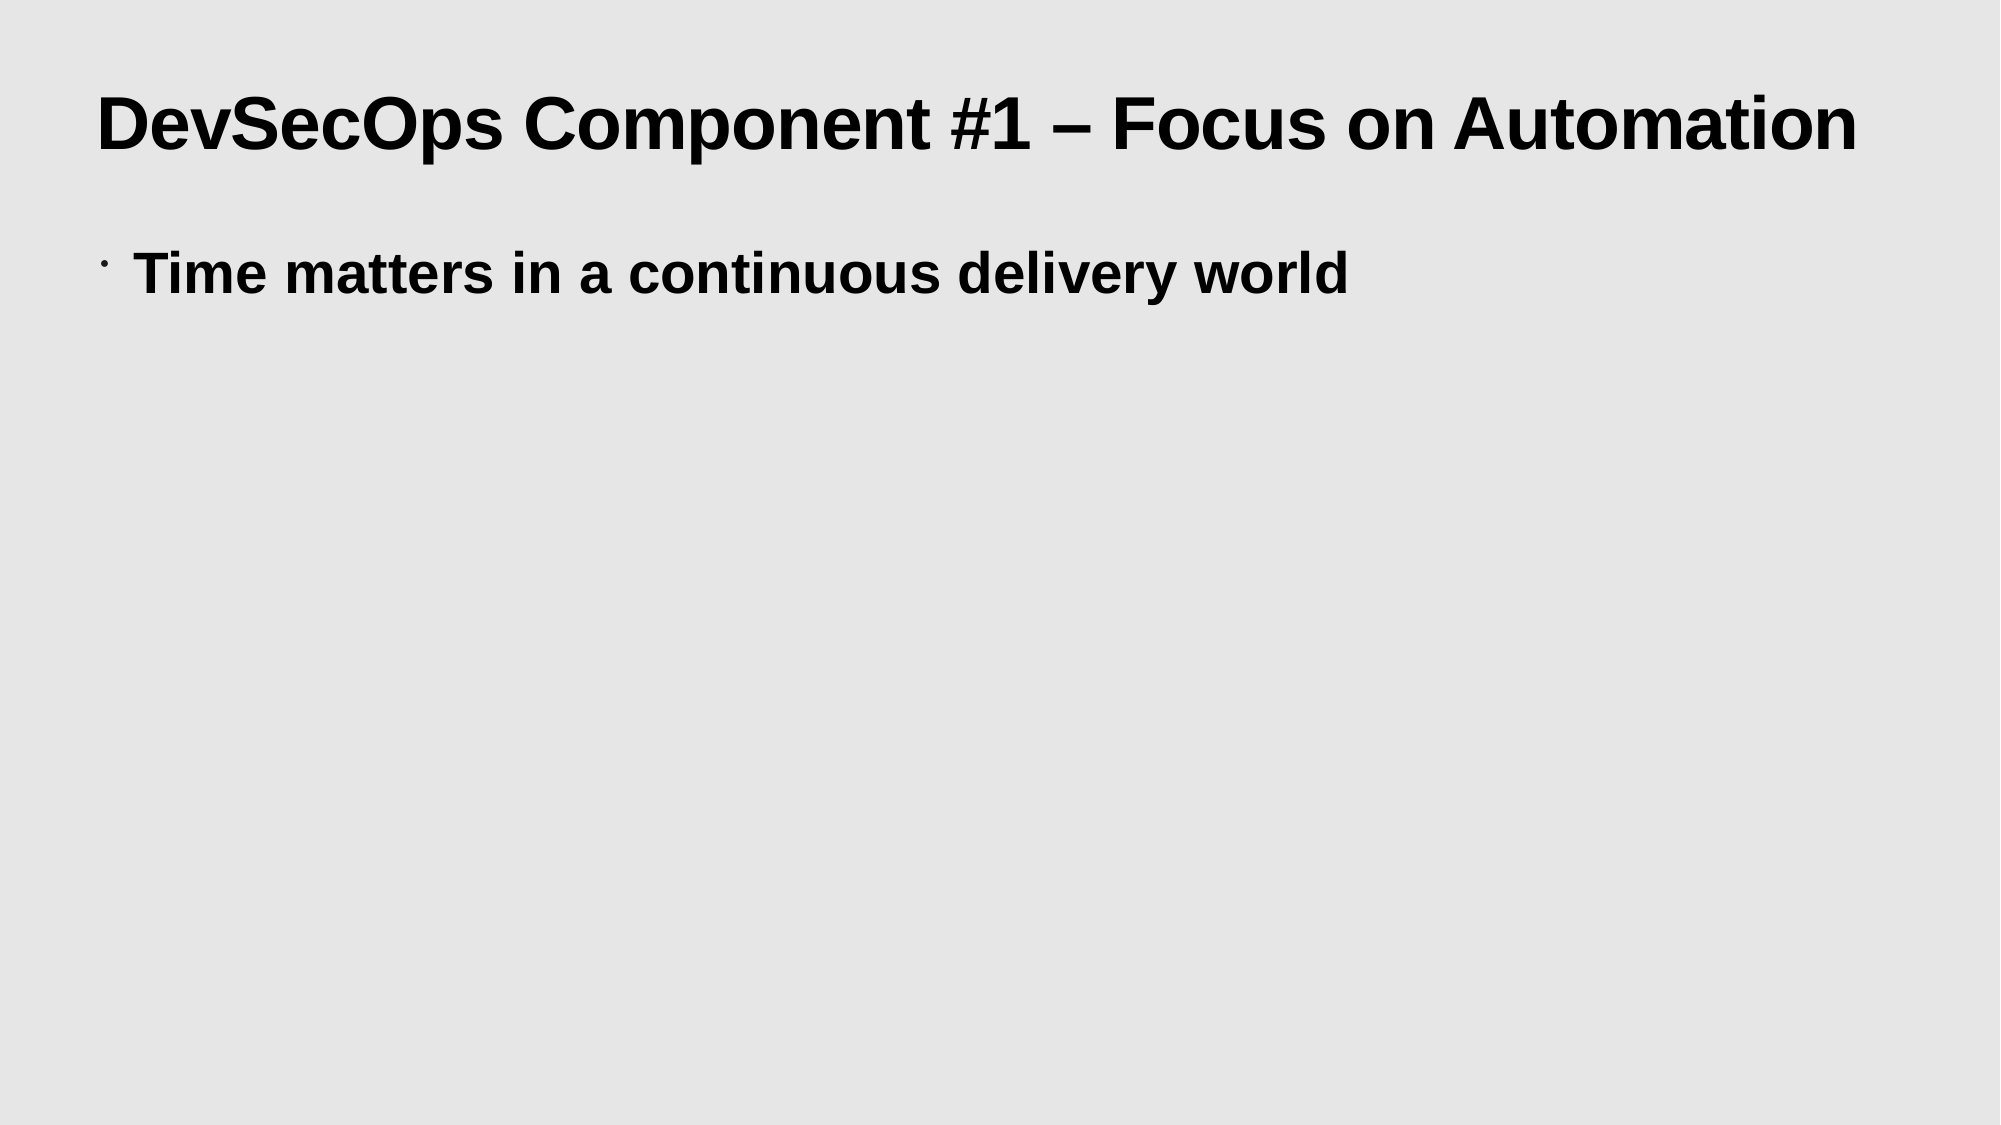

# DevSecOps Component #1 – Focus on Automation
Time matters in a continuous delivery world